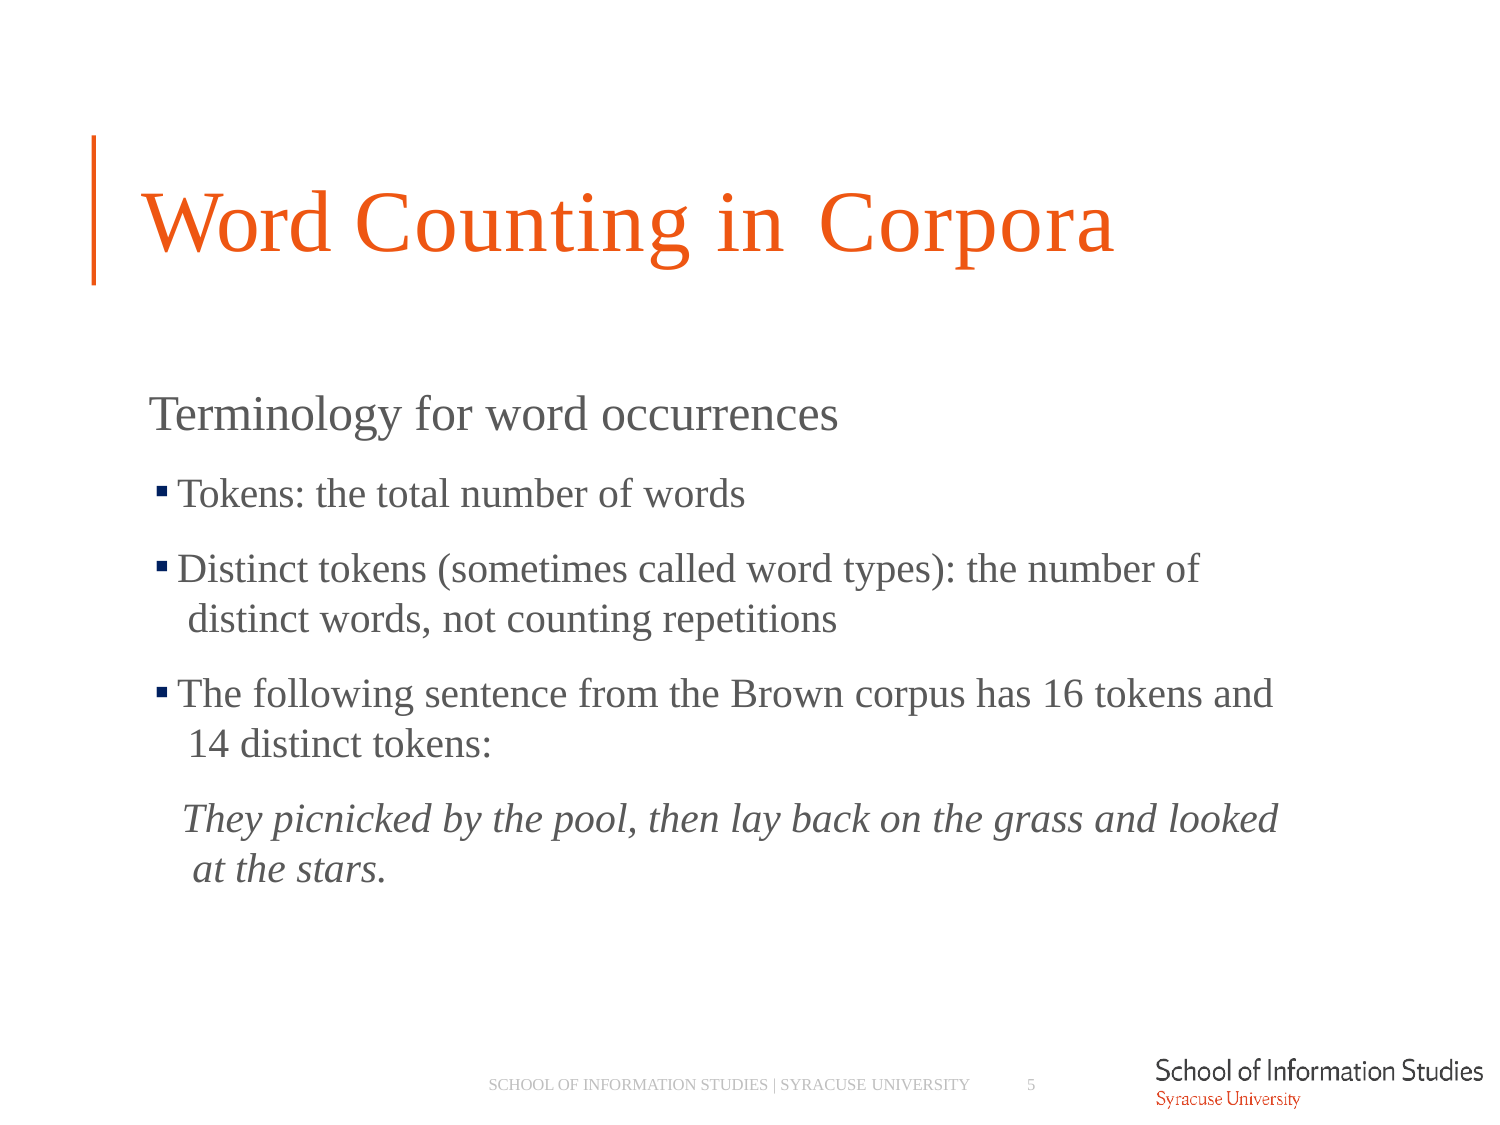

# Word Counting in Corpora
Terminology for word occurrences
Tokens: the total number of words
Distinct tokens (sometimes called word types): the number of  distinct words, not counting repetitions
The following sentence from the Brown corpus has 16 tokens and  14 distinct tokens:
They picnicked by the pool, then lay back on the grass and looked  at the stars.
SCHOOL OF INFORMATION STUDIES | SYRACUSE UNIVERSITY
5